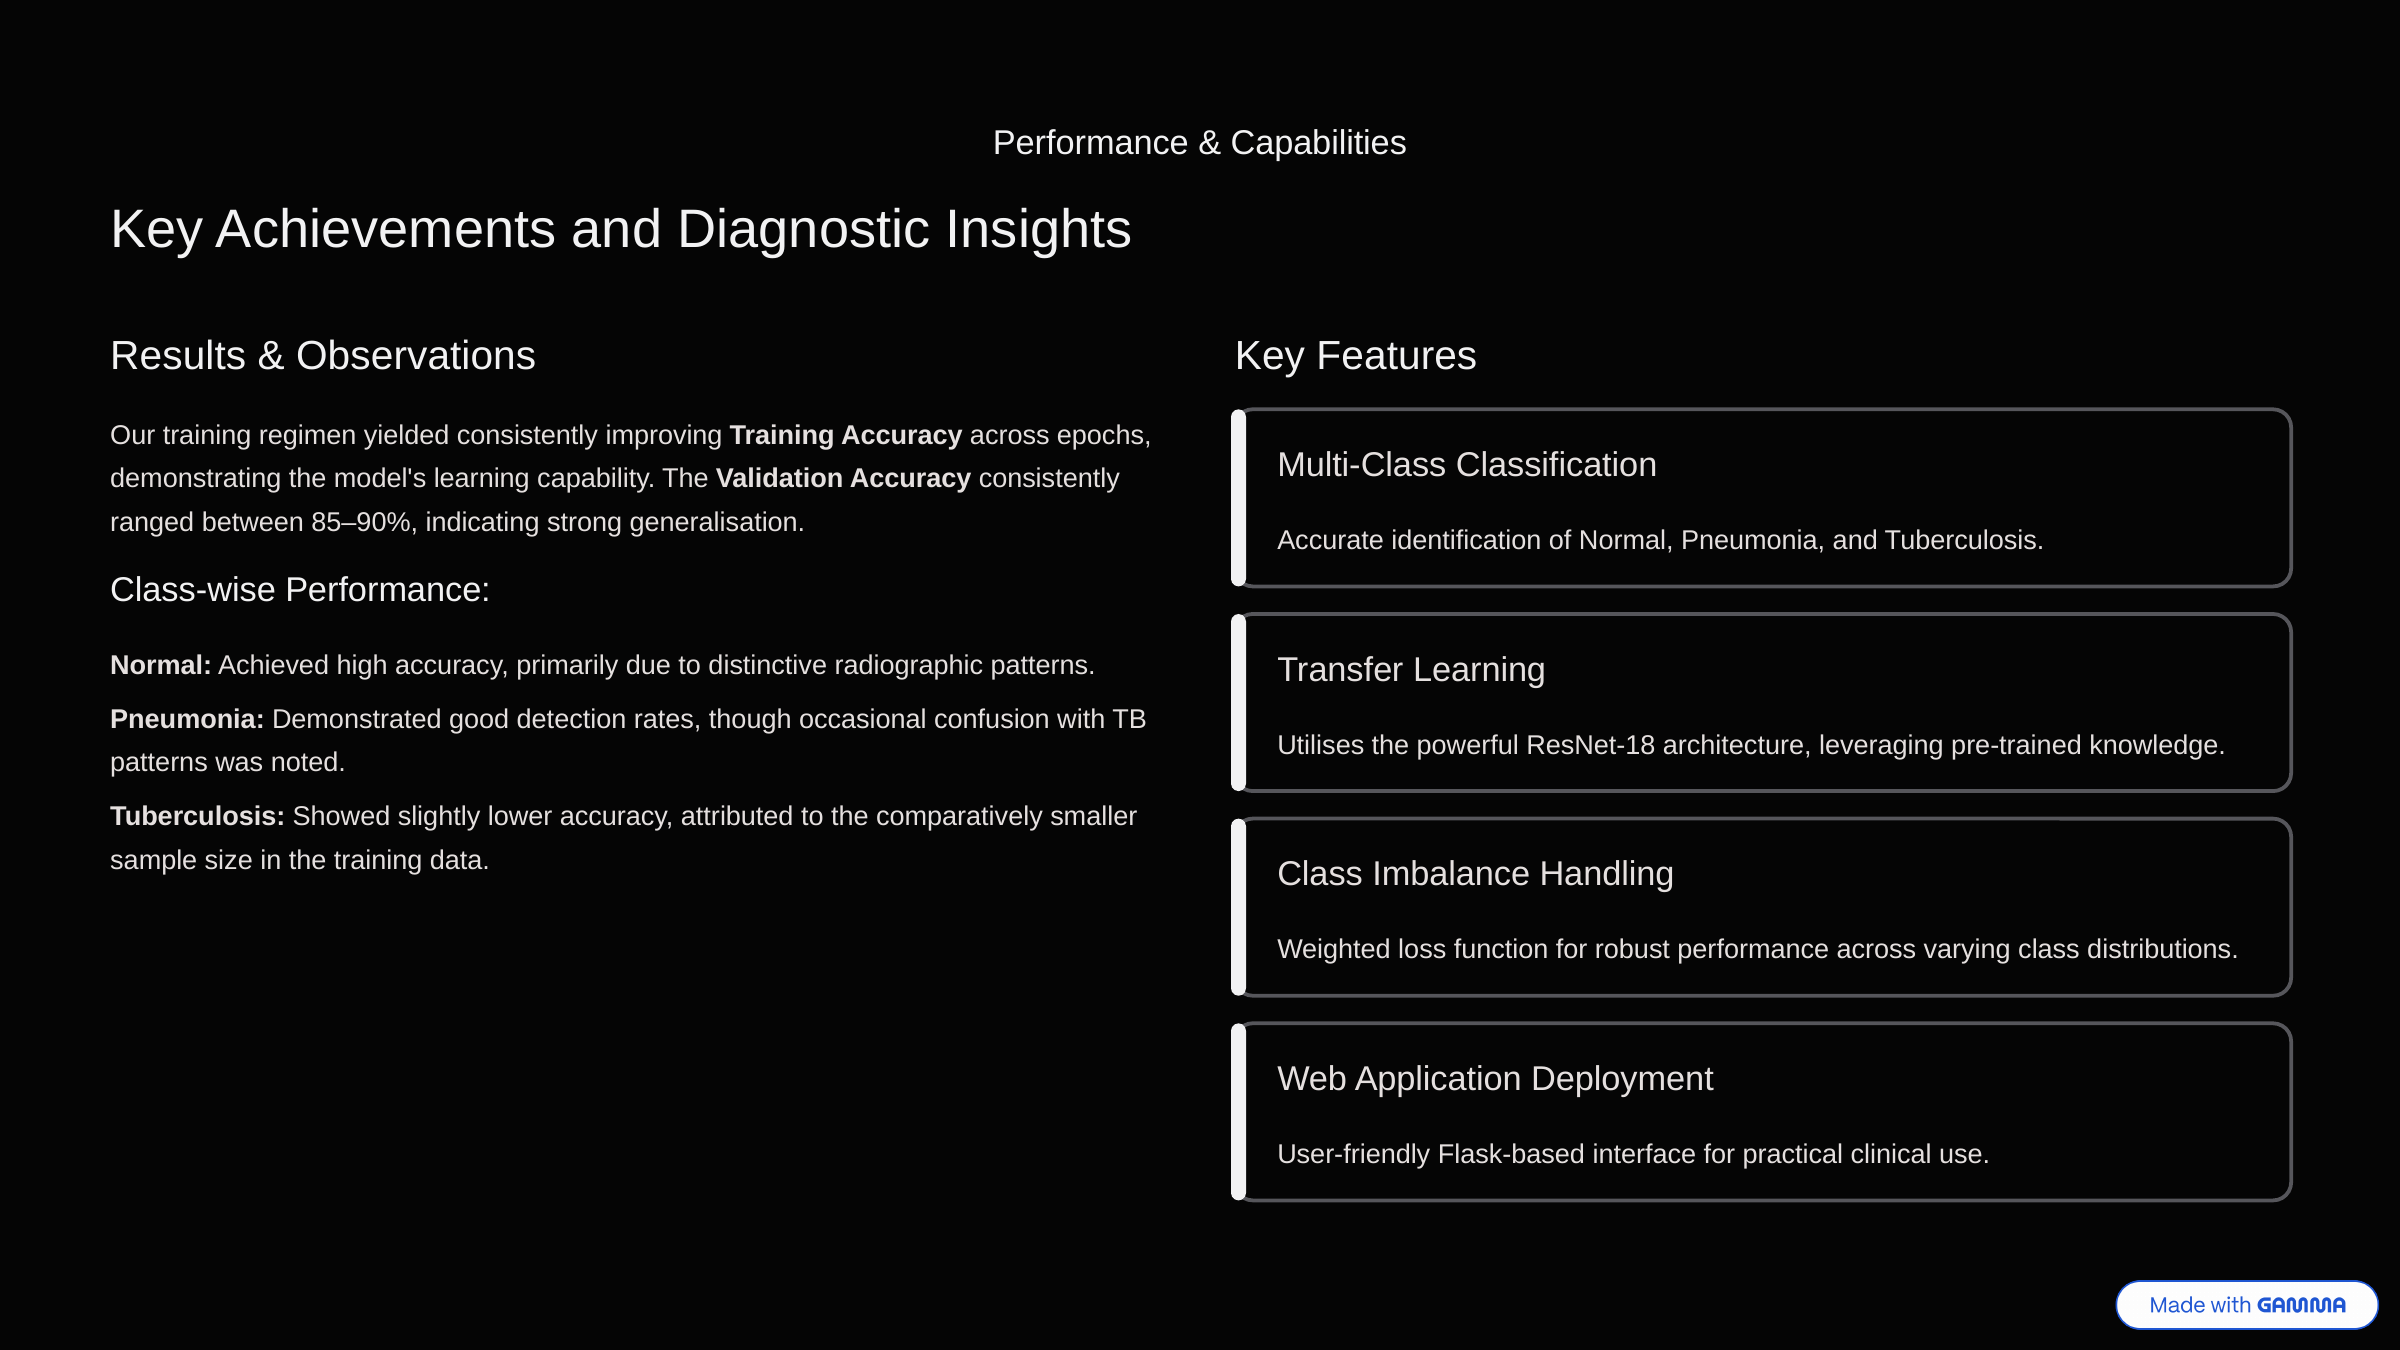

Performance & Capabilities
Key Achievements and Diagnostic Insights
Results & Observations
Key Features
Our training regimen yielded consistently improving Training Accuracy across epochs, demonstrating the model's learning capability. The Validation Accuracy consistently ranged between 85–90%, indicating strong generalisation.

Multi-Class Classification
Accurate identification of Normal, Pneumonia, and Tuberculosis.
Class-wise Performance:

Normal: Achieved high accuracy, primarily due to distinctive radiographic patterns.
Transfer Learning
Pneumonia: Demonstrated good detection rates, though occasional confusion with TB patterns was noted.
Utilises the powerful ResNet-18 architecture, leveraging pre-trained knowledge.
Tuberculosis: Showed slightly lower accuracy, attributed to the comparatively smaller sample size in the training data.

Class Imbalance Handling
Weighted loss function for robust performance across varying class distributions.

Web Application Deployment
User-friendly Flask-based interface for practical clinical use.